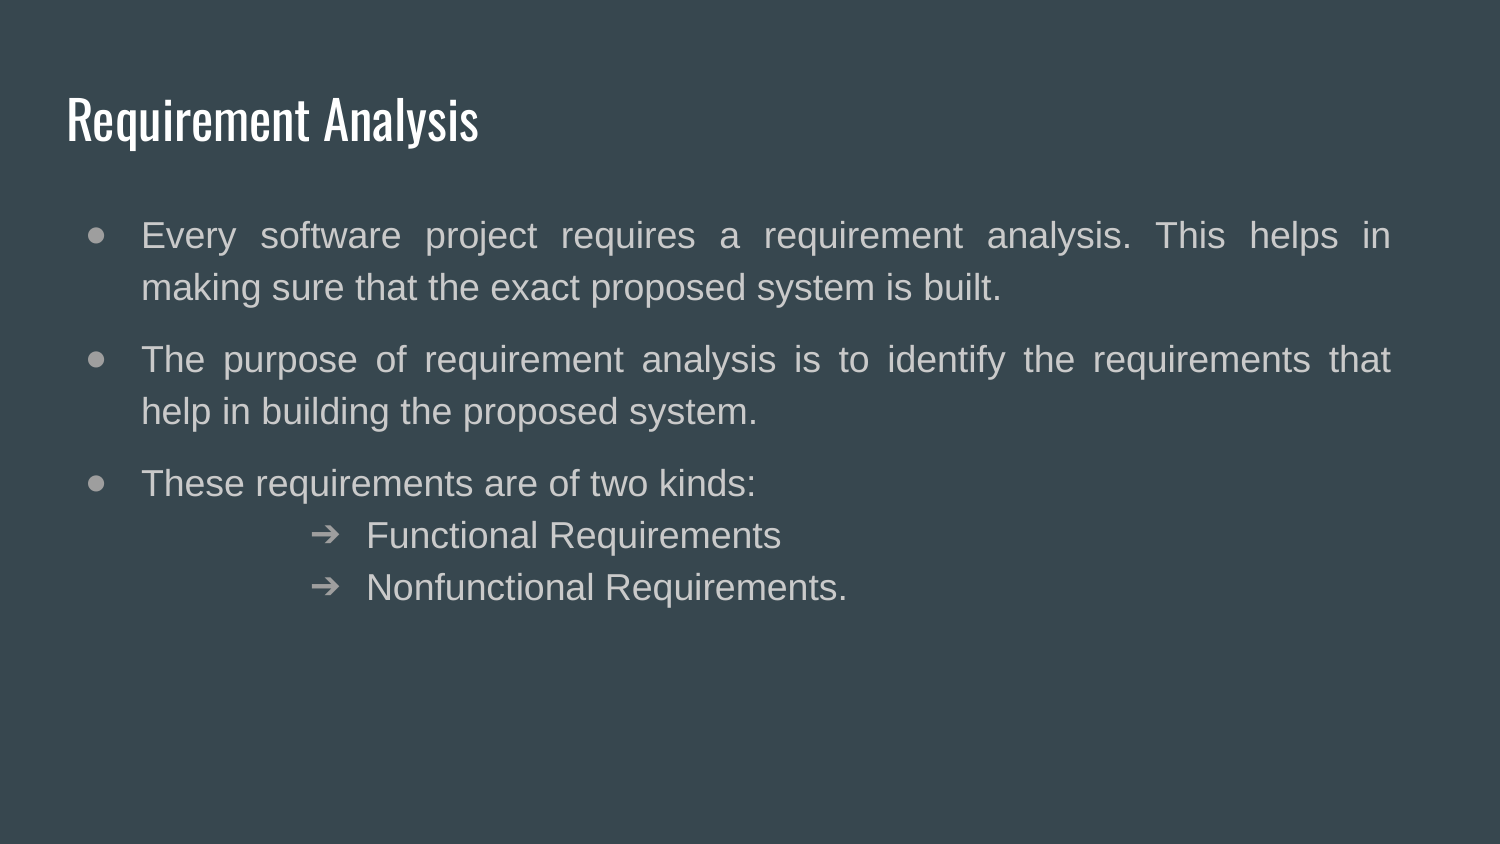

# Requirement Analysis
Every software project requires a requirement analysis. This helps in making sure that the exact proposed system is built.
The purpose of requirement analysis is to identify the requirements that help in building the proposed system.
These requirements are of two kinds:
Functional Requirements
Nonfunctional Requirements.